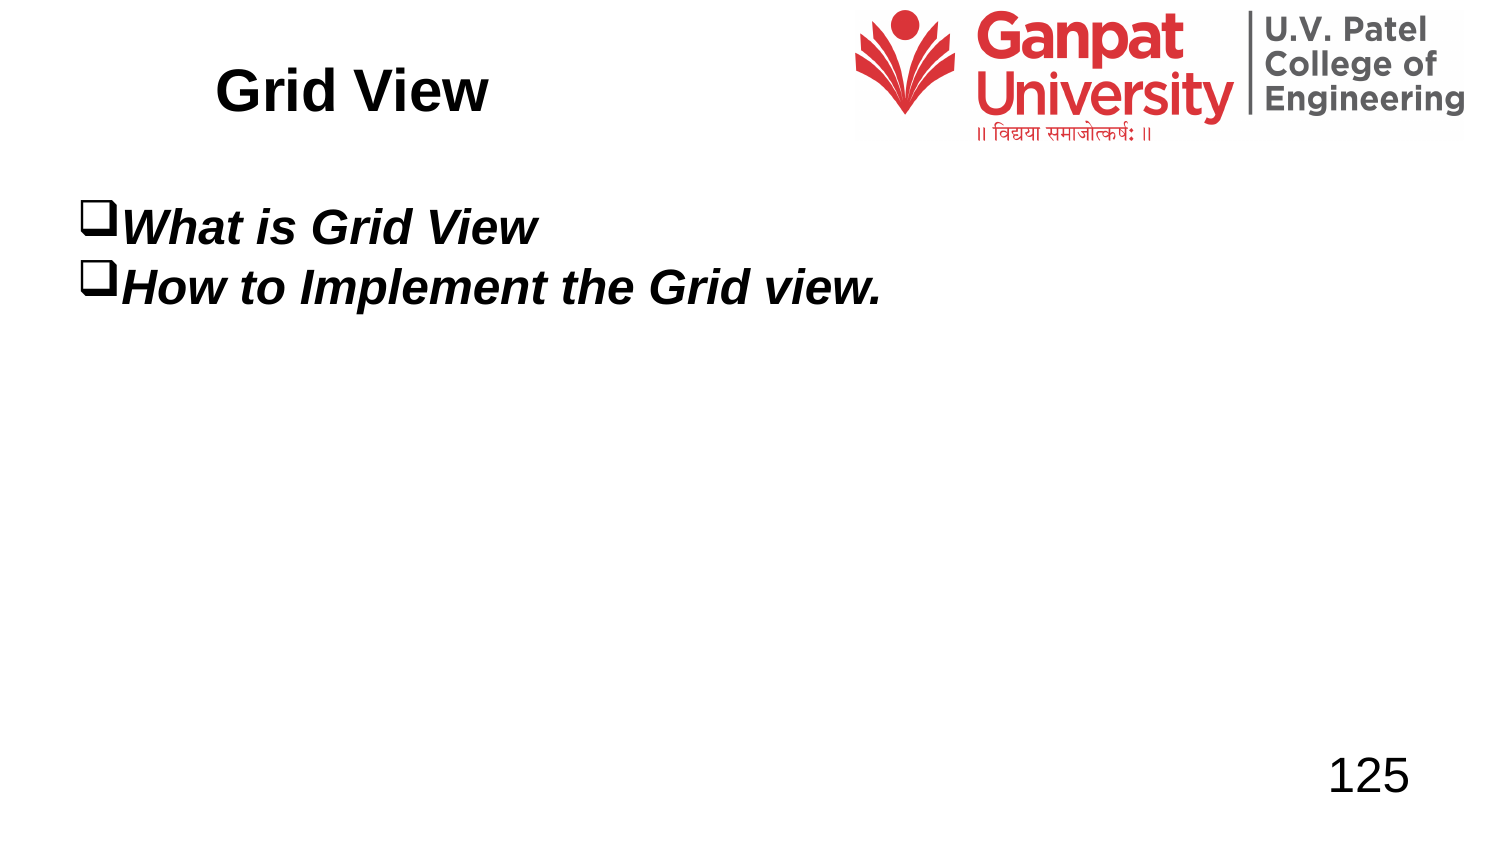

Grid View
What is Grid View
How to Implement the Grid view.
125